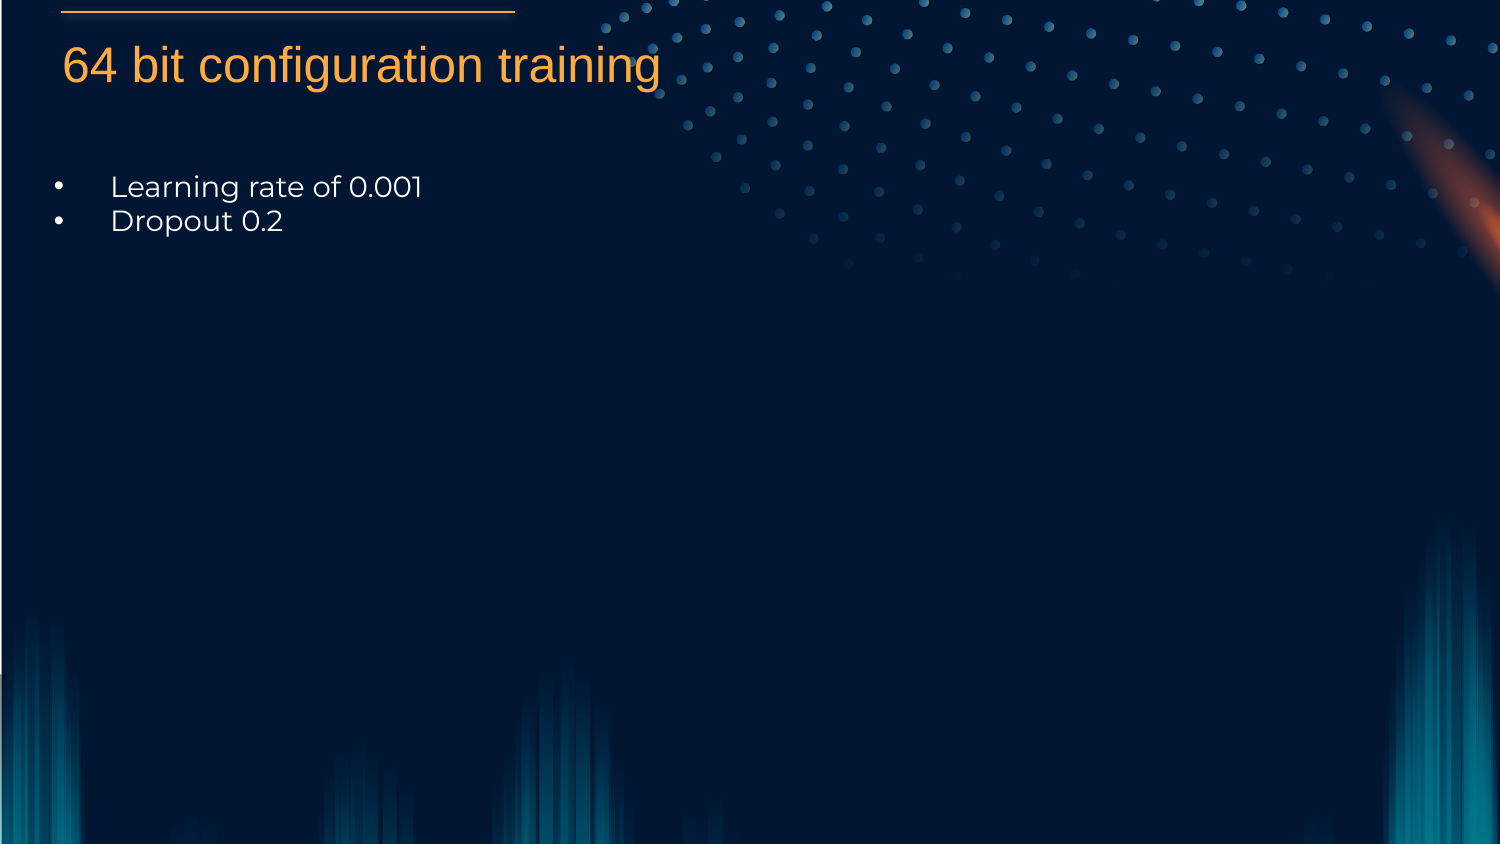

64 bit configuration training
Learning rate of 0.001
Dropout 0.2